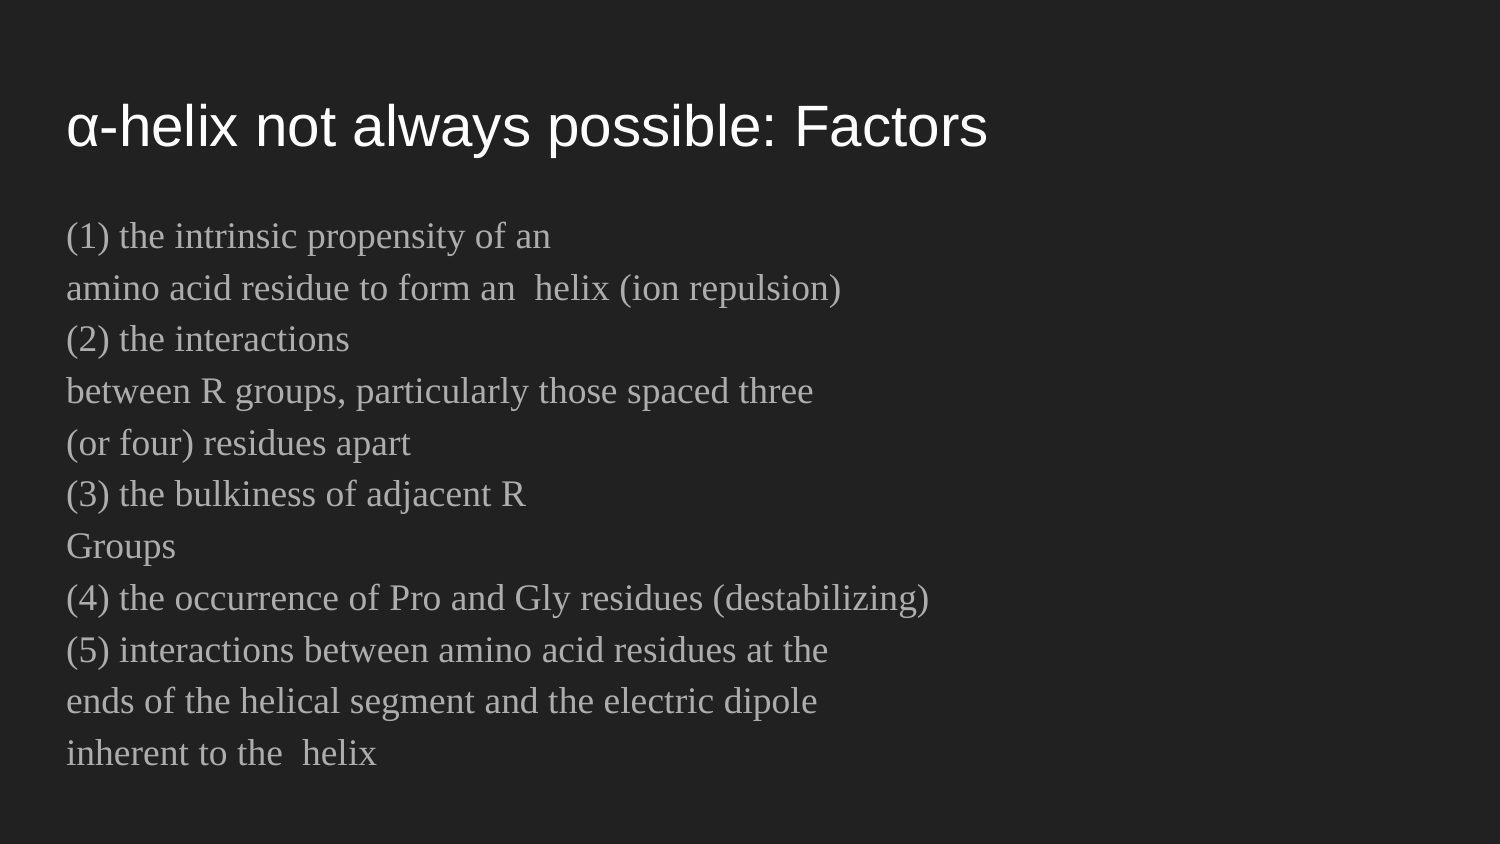

# α-helix not always possible: Factors
(1) the intrinsic propensity of an
amino acid residue to form an  helix (ion repulsion)
(2) the interactions
between R groups, particularly those spaced three
(or four) residues apart
(3) the bulkiness of adjacent R
Groups
(4) the occurrence of Pro and Gly residues (destabilizing)
(5) interactions between amino acid residues at the
ends of the helical segment and the electric dipole
inherent to the  helix